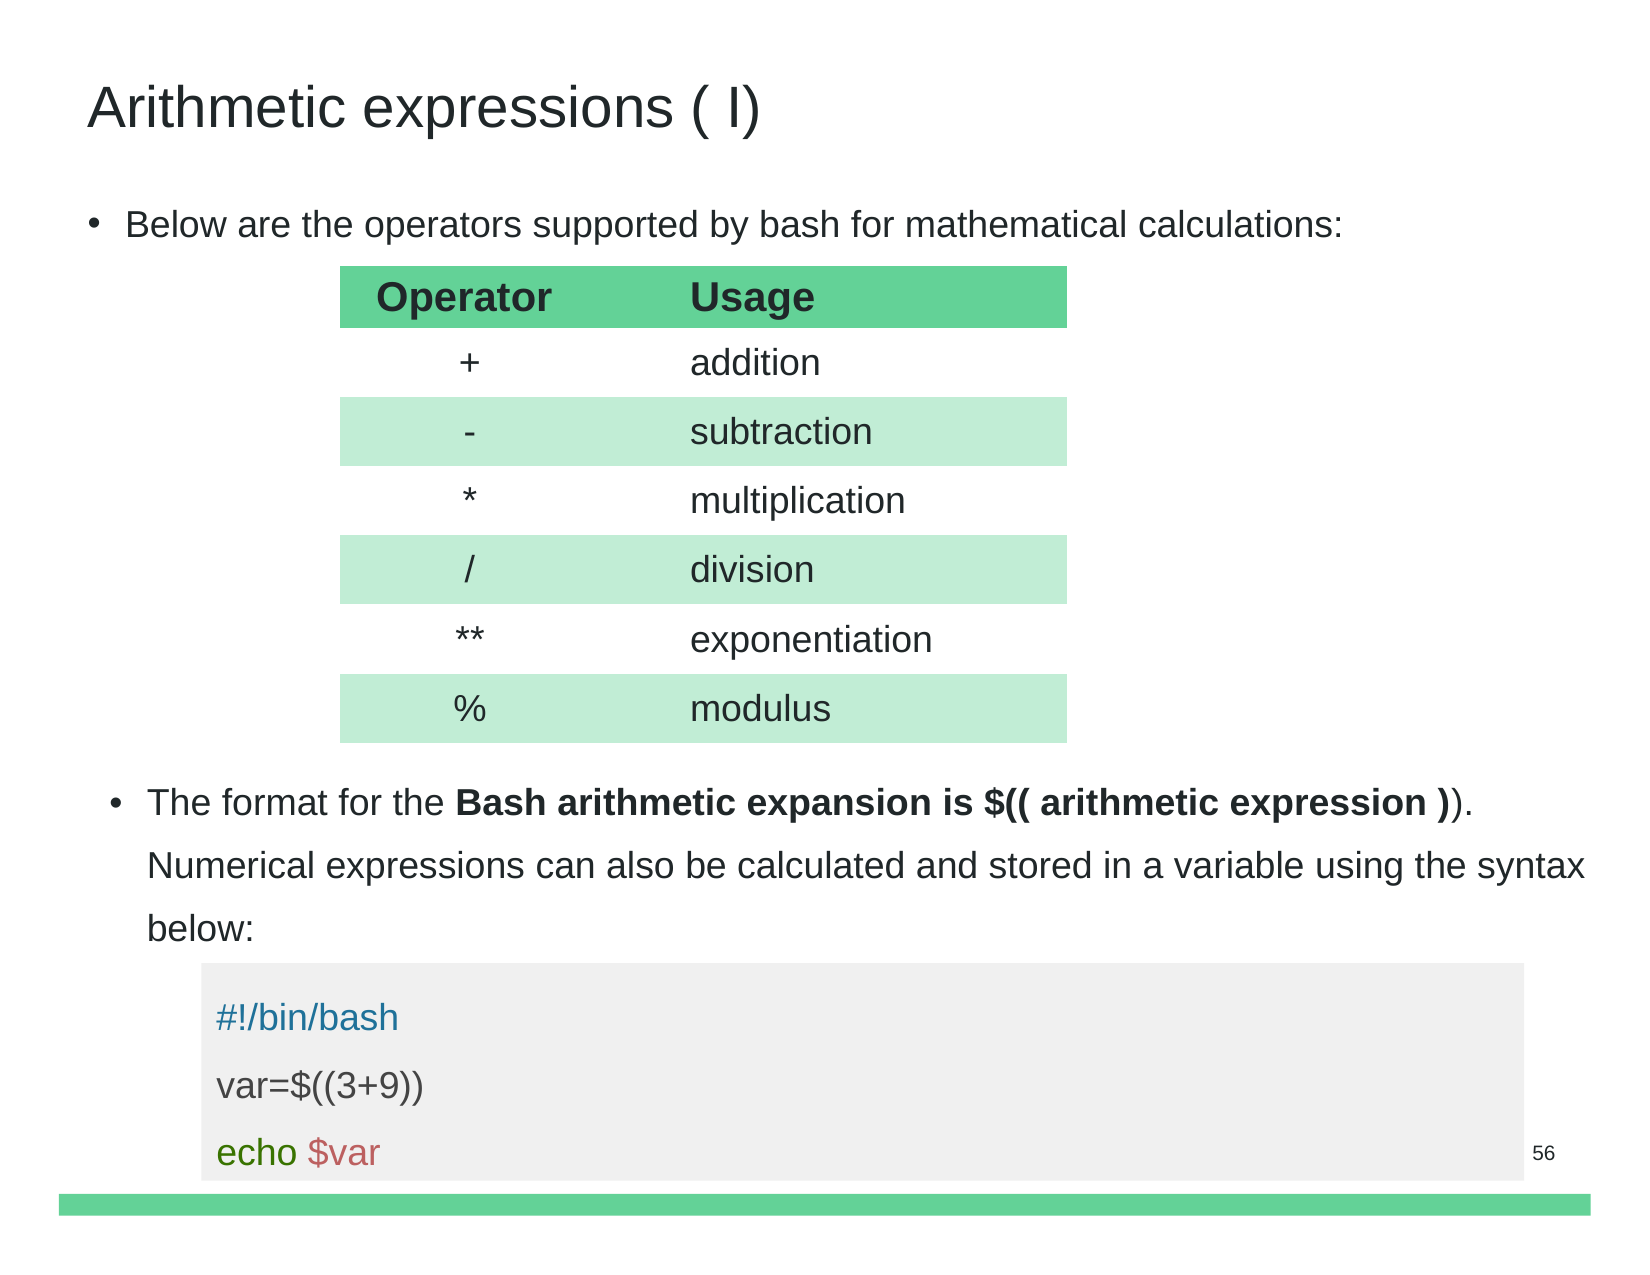

# Arithmetic expressions ( I)
Below are the operators supported by bash for mathematical calculations:
| Operator | Usage |
| --- | --- |
| + | addition |
| - | subtraction |
| \* | multiplication |
| / | division |
| \*\* | exponentiation |
| % | modulus |
The format for the Bash arithmetic expansion is $(( arithmetic expression )). Numerical expressions can also be calculated and stored in a variable using the syntax below:
#!/bin/bash
var=$((3+9))
echo $var
56